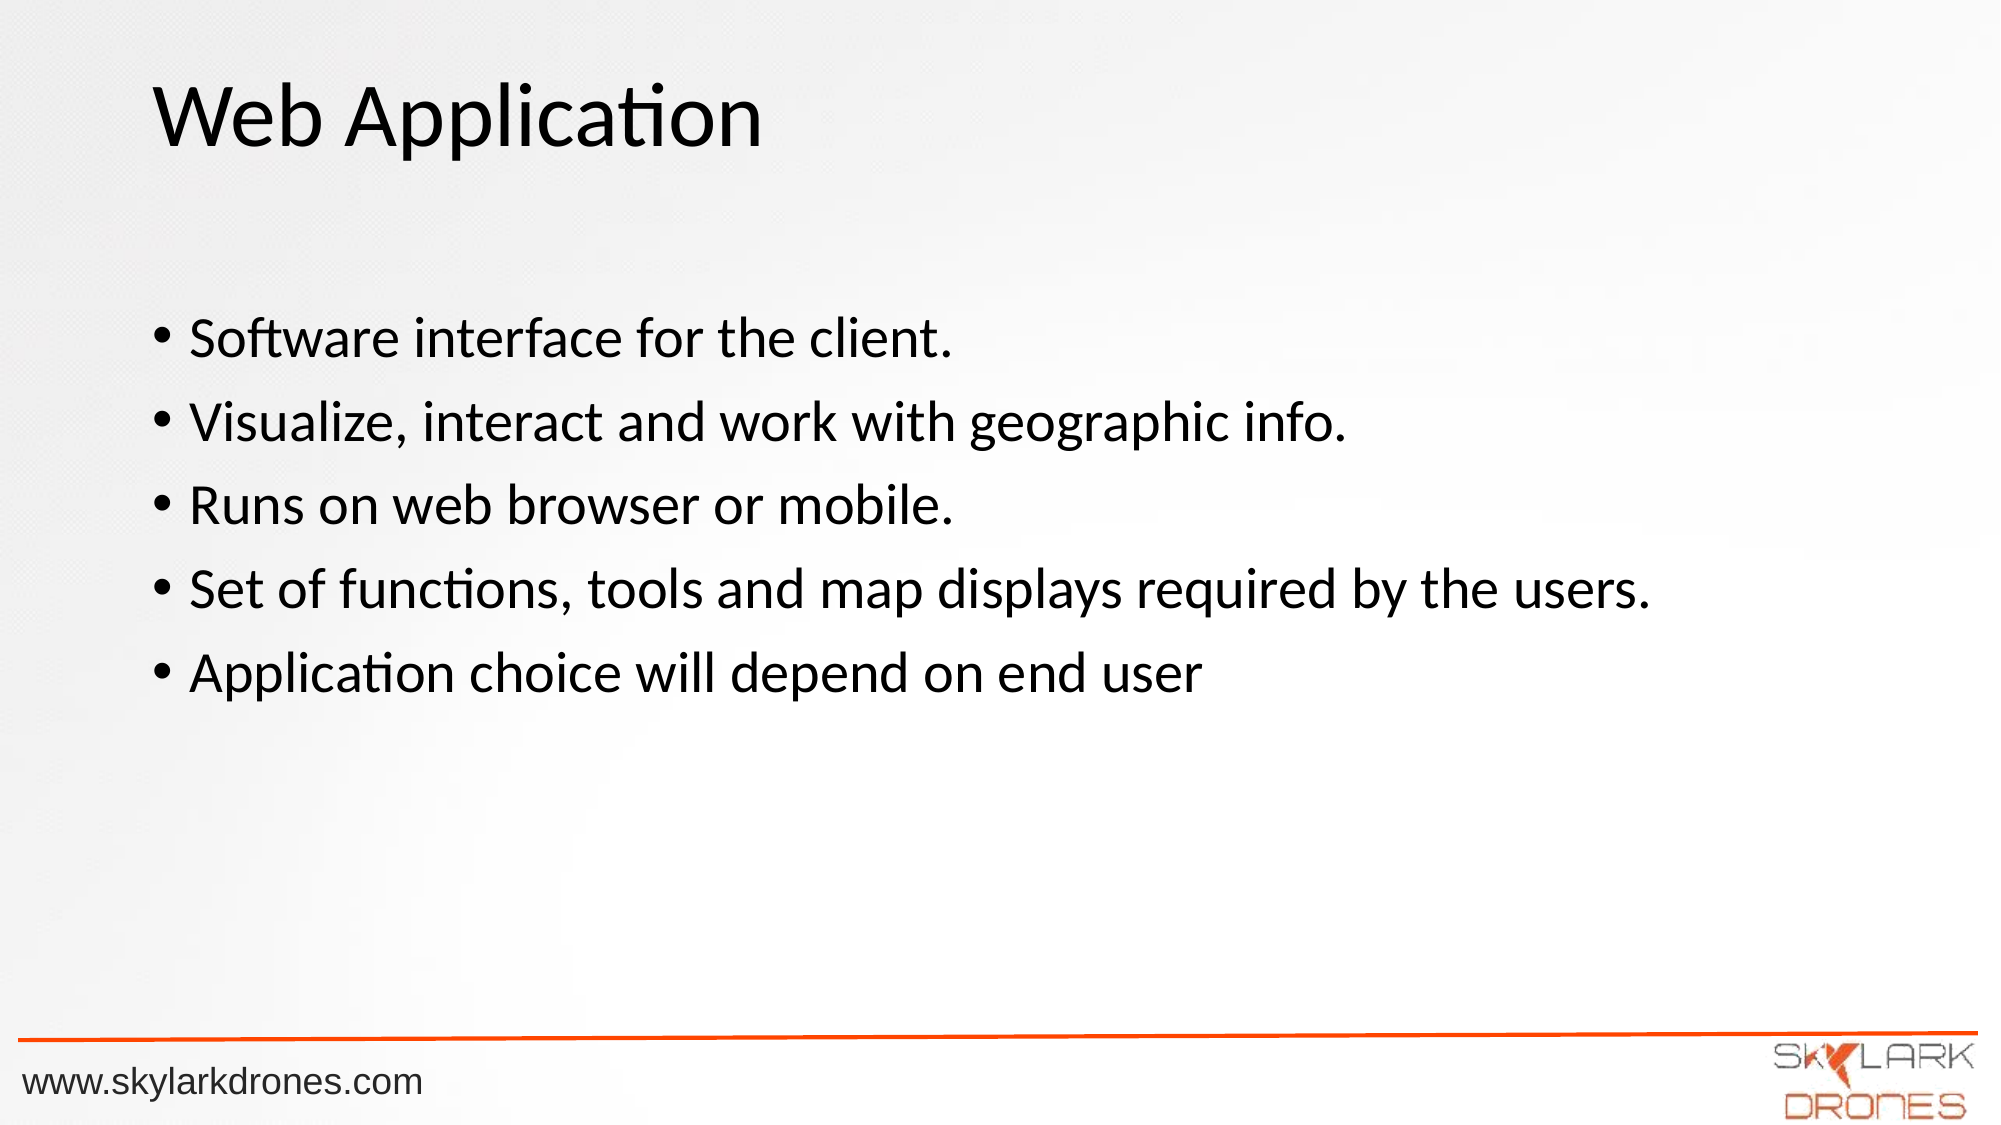

# Web Application
Software interface for the client.
Visualize, interact and work with geographic info.
Runs on web browser or mobile.
Set of functions, tools and map displays required by the users.
Application choice will depend on end user